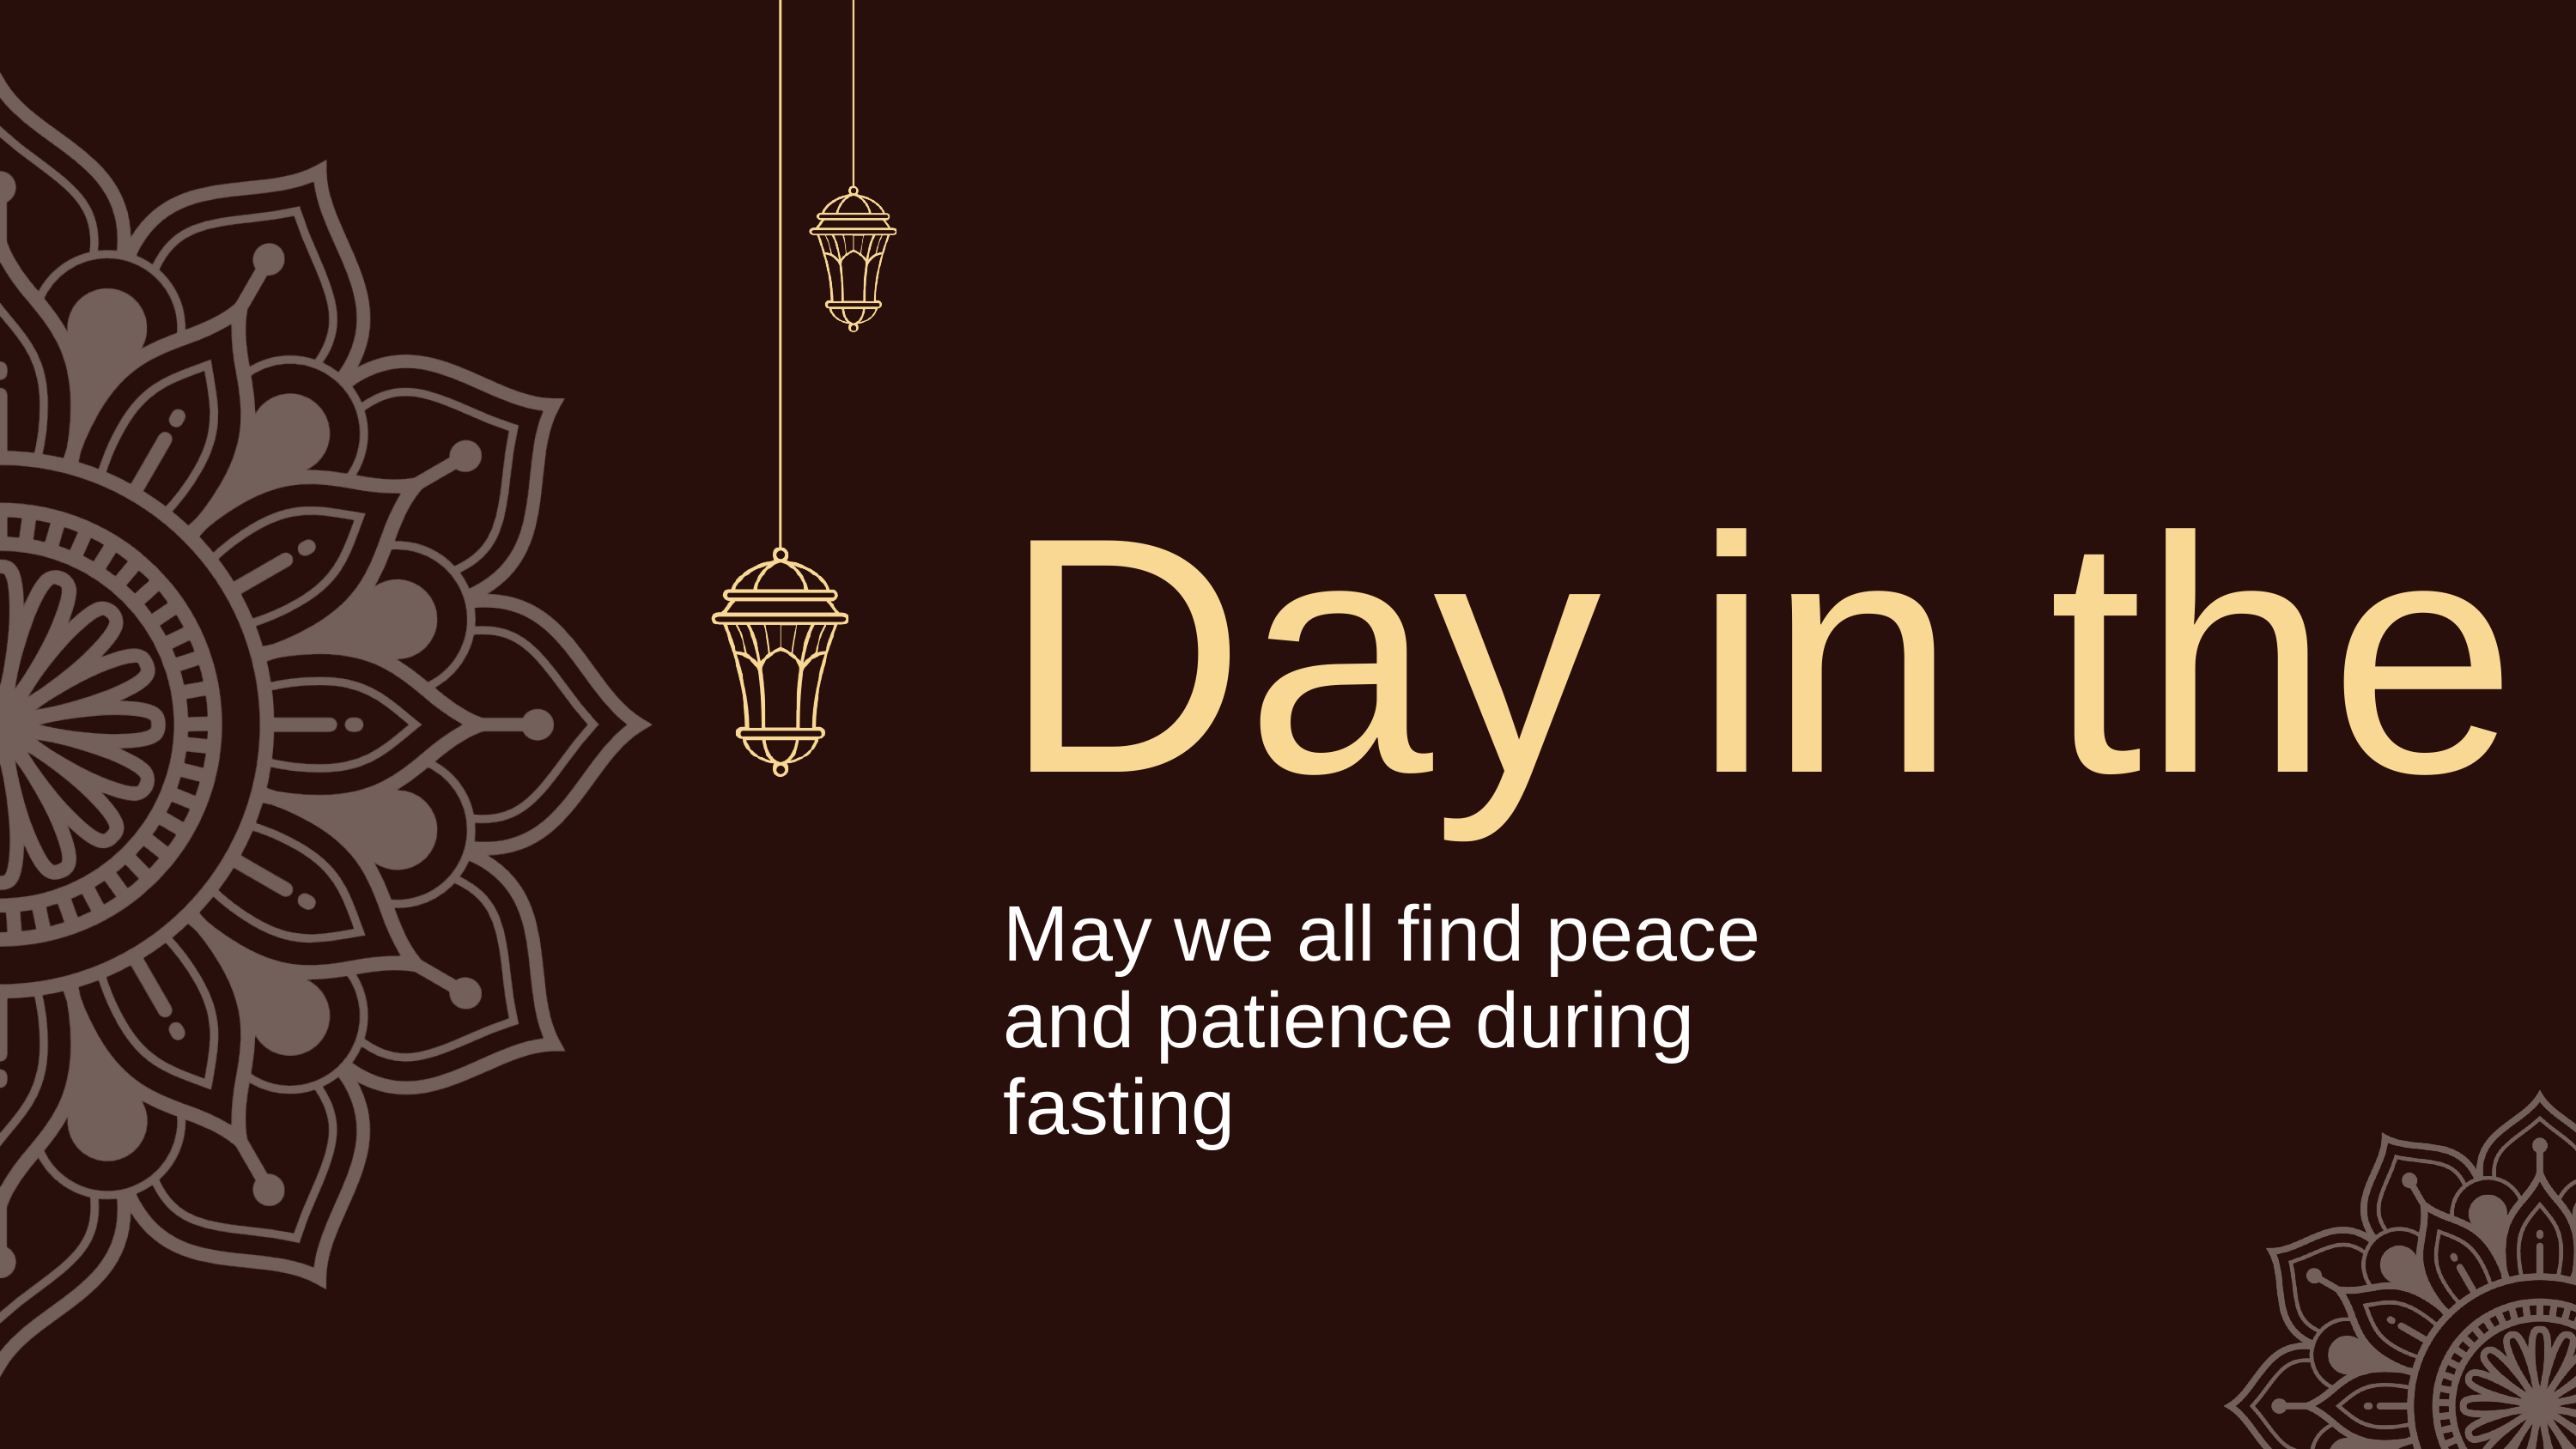

Day in the
May we all find peace
and patience during fasting